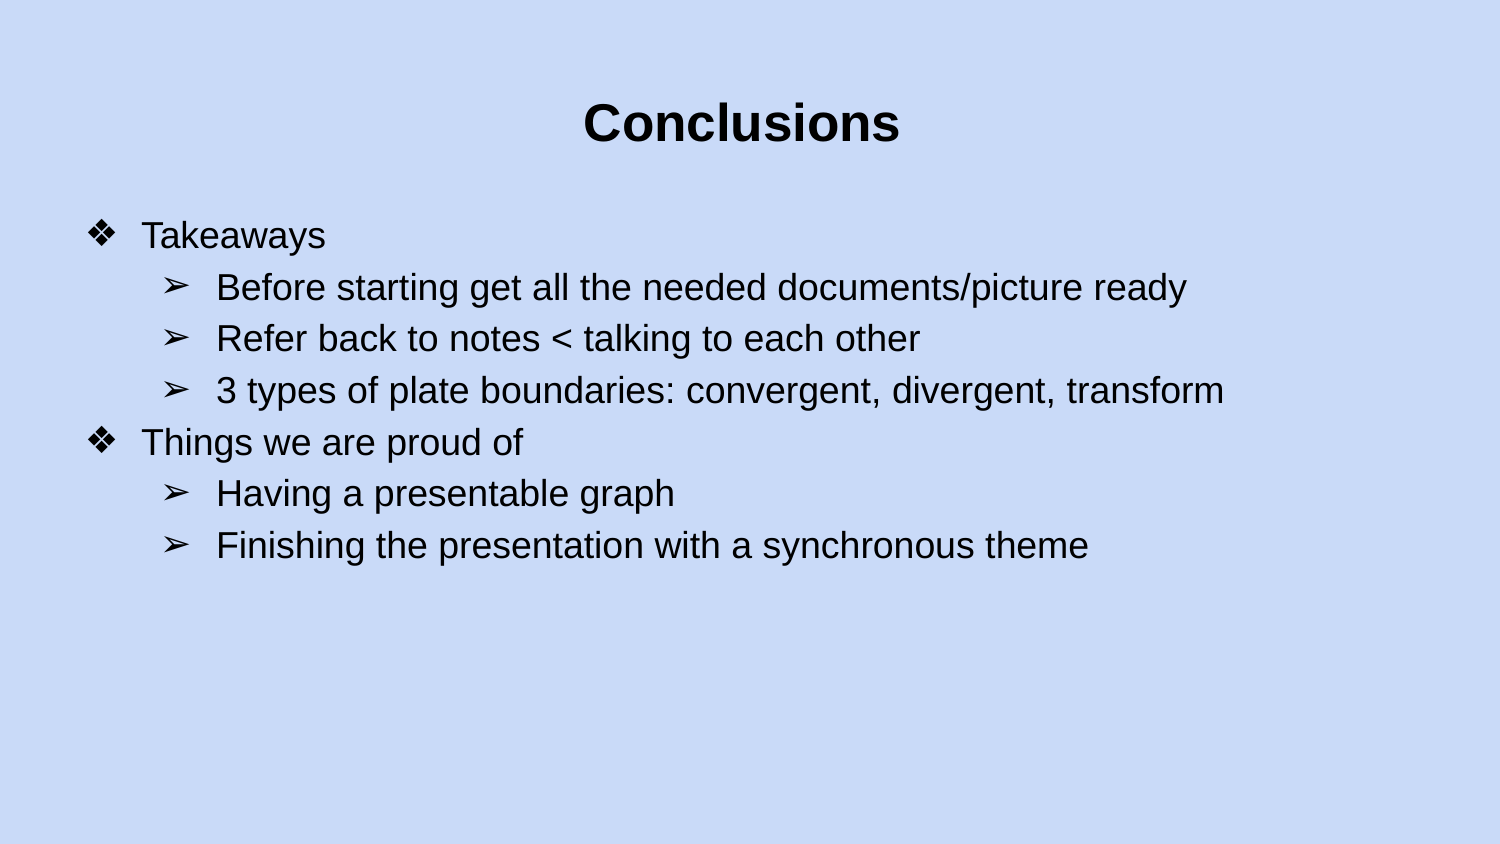

# Conclusions
Takeaways
Before starting get all the needed documents/picture ready
Refer back to notes < talking to each other
3 types of plate boundaries: convergent, divergent, transform
Things we are proud of
Having a presentable graph
Finishing the presentation with a synchronous theme